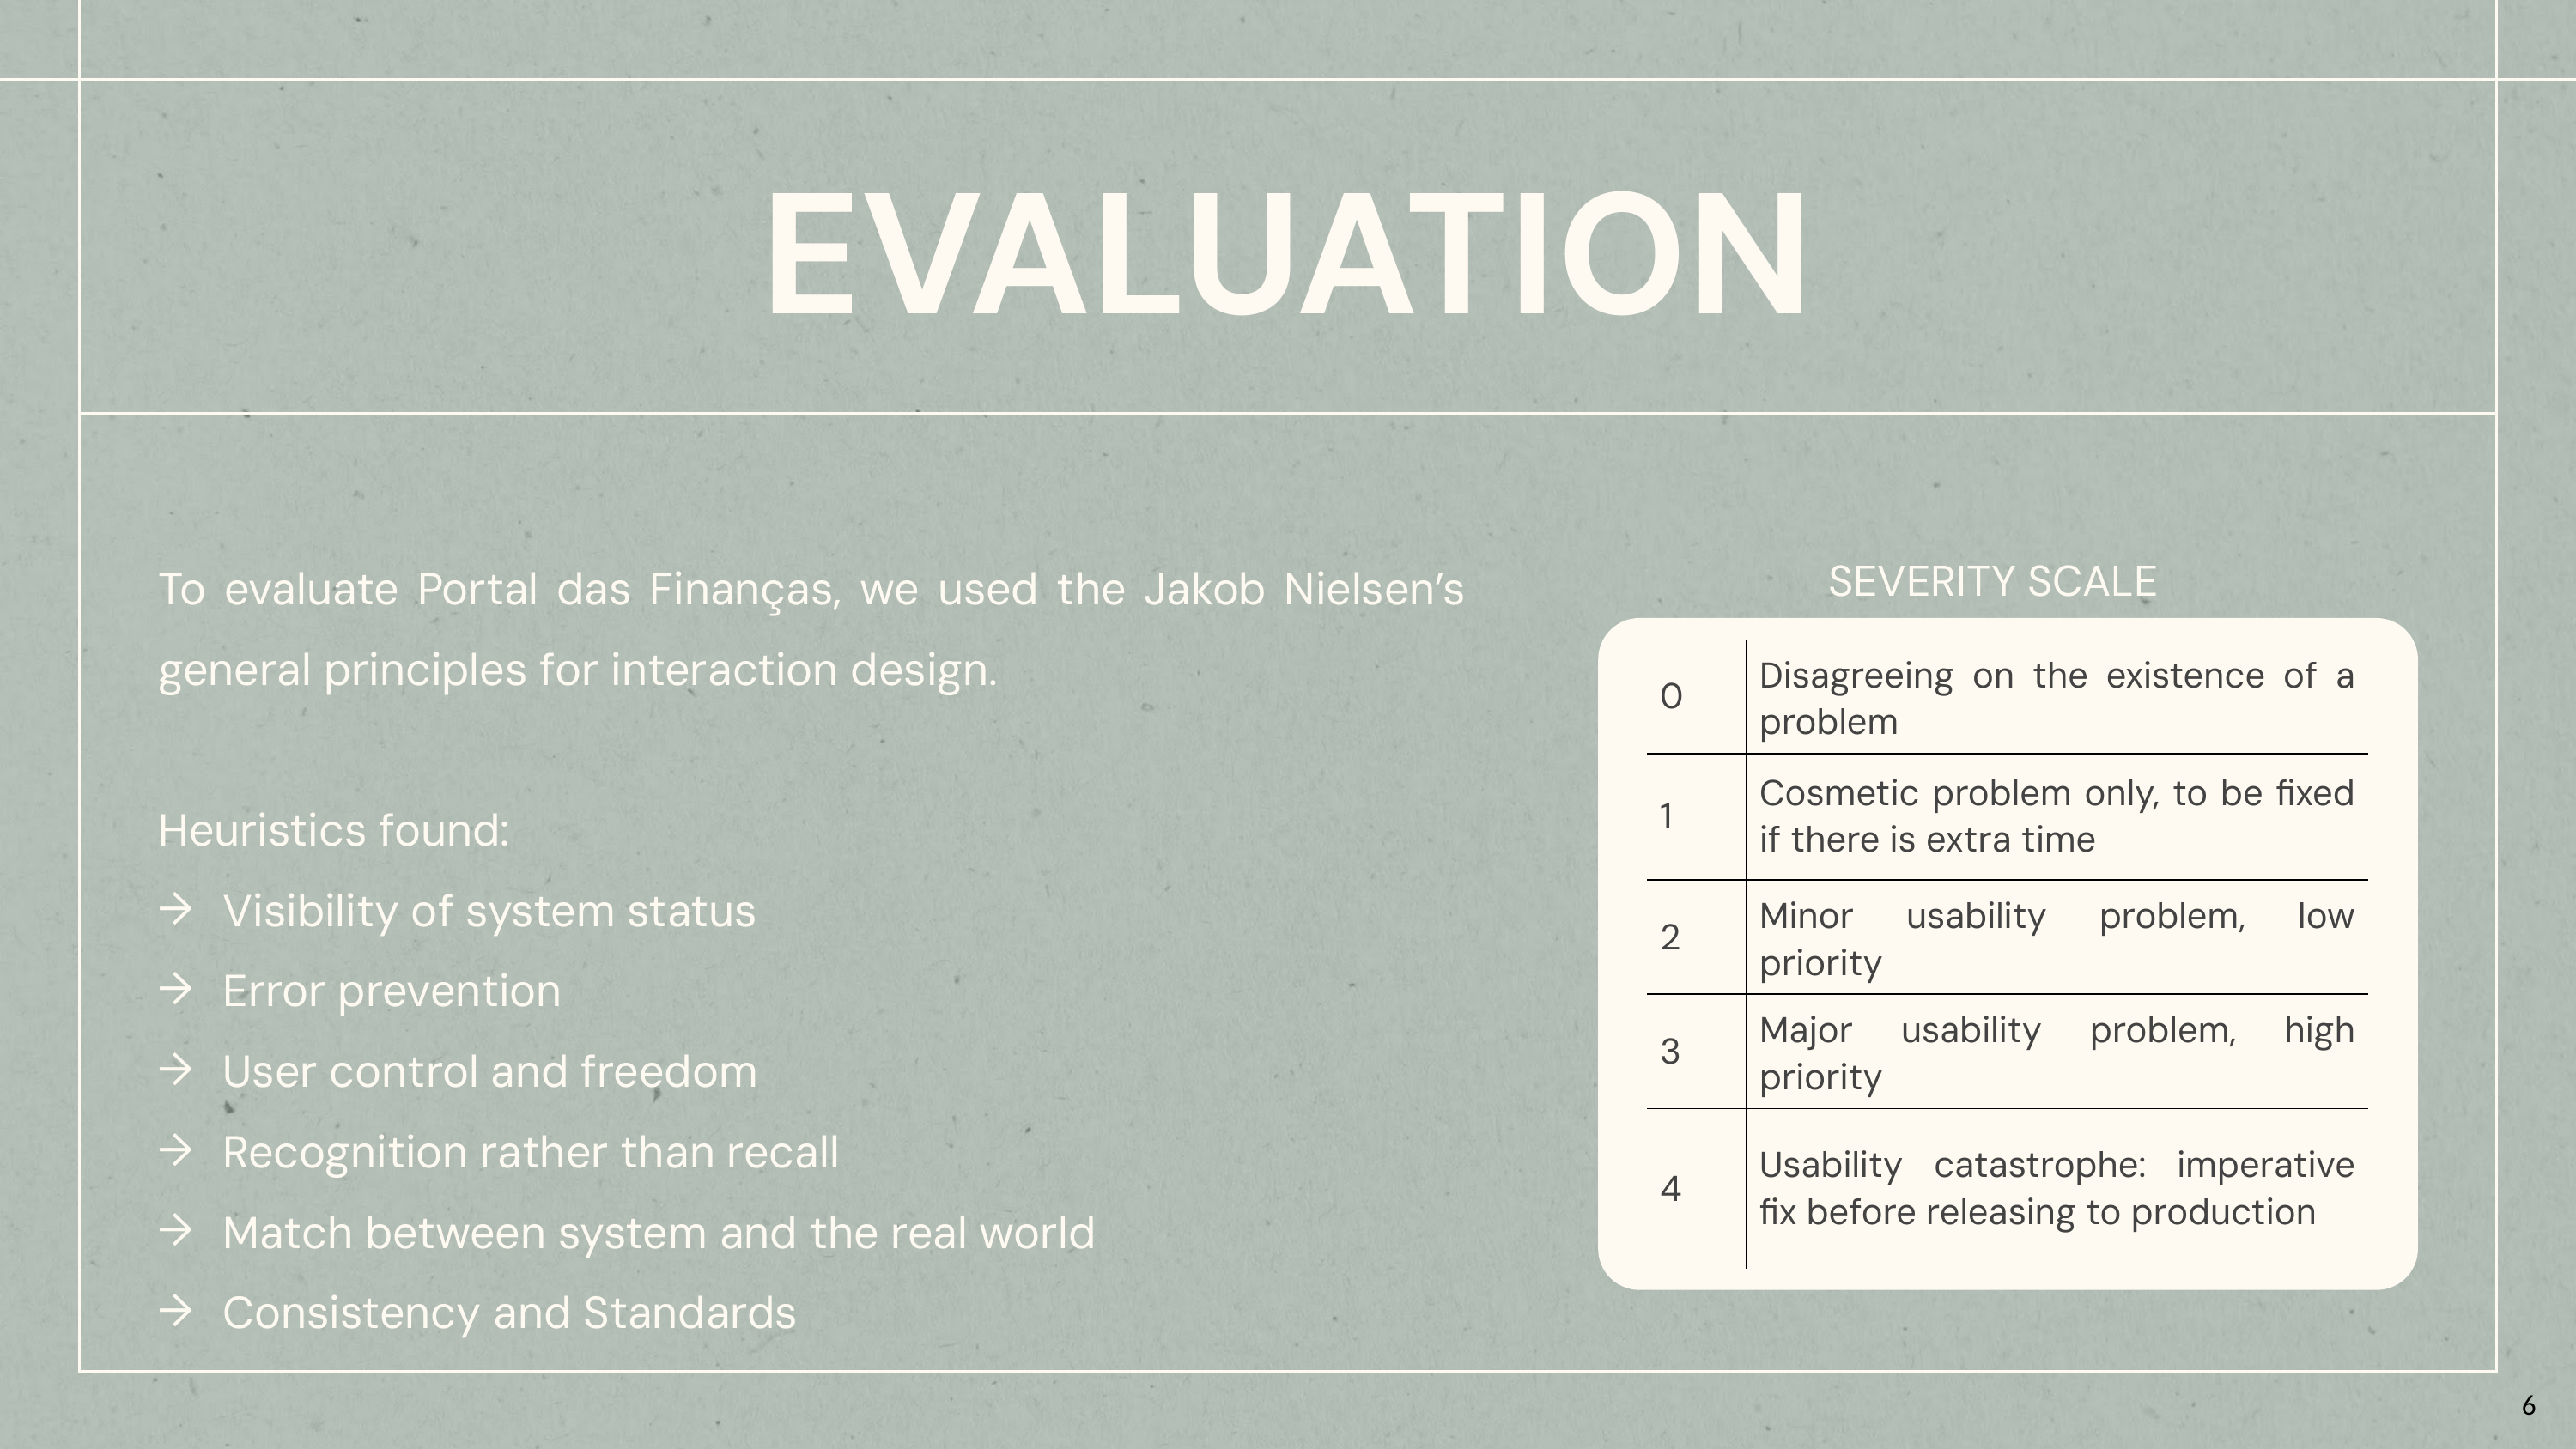

EVALUATION
SEVERITY SCALE
To evaluate Portal das Finanças, we used the Jakob Nielsen’s general principles for interaction design.

Heuristics found:
Visibility of system status
Error prevention
User control and freedom
Recognition rather than recall
Match between system and the real world
Consistency and Standards

| 0 | Disagreeing on the existence of a problem |
| --- | --- |
| 1 | Cosmetic problem only, to be fixed if there is extra time |
| 2 | Minor usability problem, low priority |
| 3 | Major usability problem, high priority |
| 4 | Usability catastrophe: imperative fix before releasing to production |
6